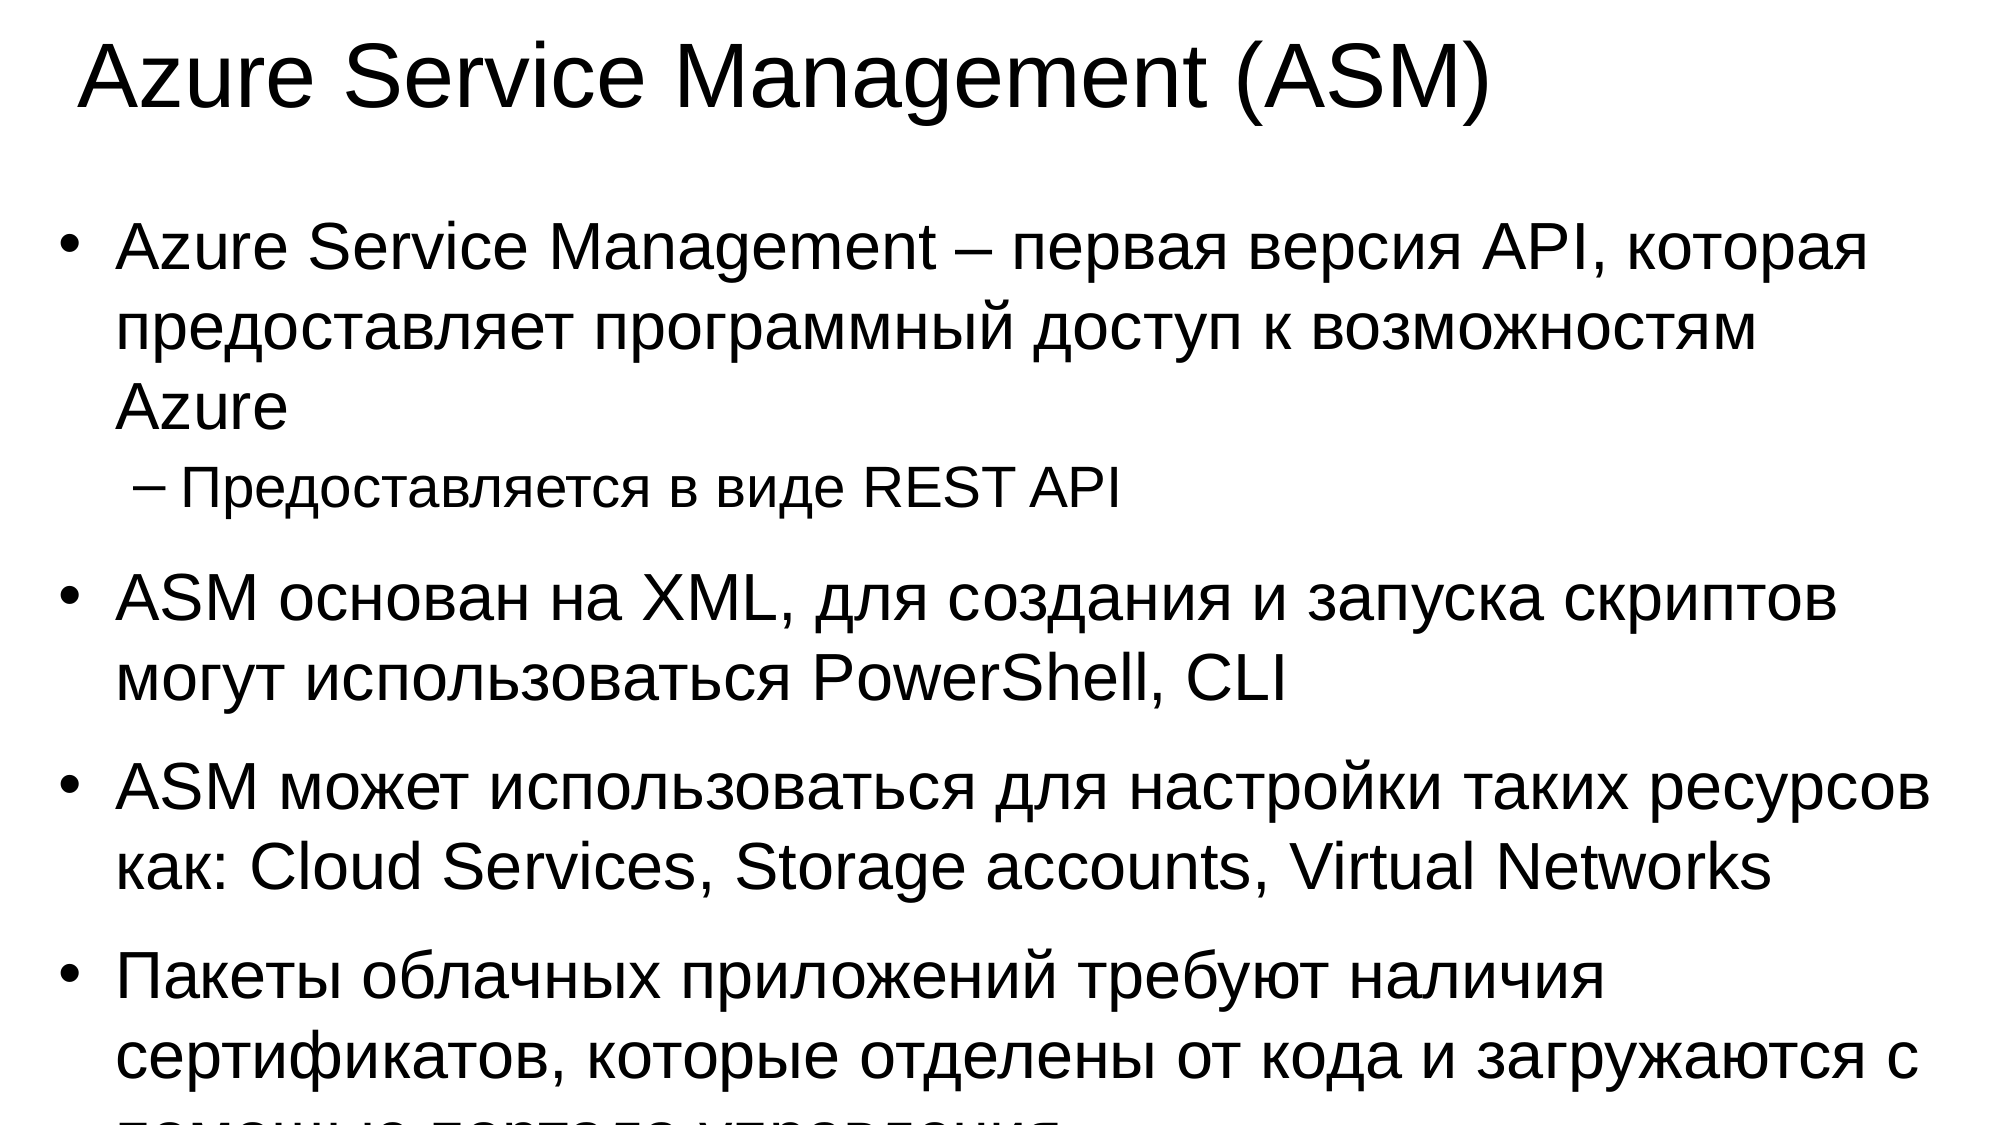

# Azure Service Management (ASM)
Azure Service Management – первая версия API, которая предоставляет программный доступ к возможностям Azure
Предоставляется в виде REST API
ASM основан на XML, для создания и запуска скриптов могут использоваться PowerShell, CLI
ASM может использоваться для настройки таких ресурсов как: Cloud Services, Storage accounts, Virtual Networks
Пакеты облачных приложений требуют наличия сертификатов, которые отделены от кода и загружаются с помощью портала управления